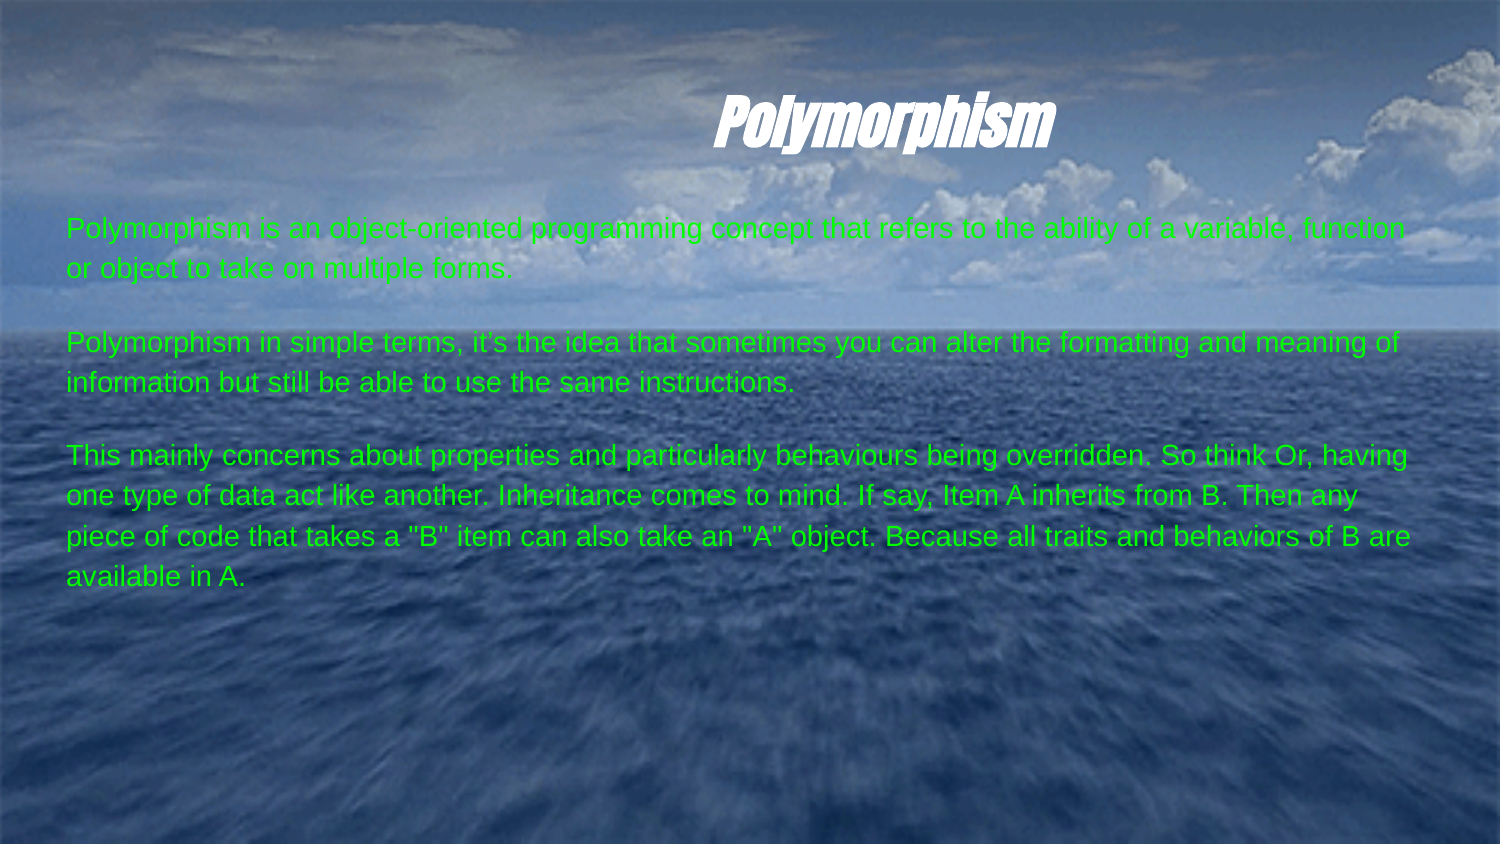

# Polymorphism
Polymorphism is an object-oriented programming concept that refers to the ability of a variable, function or object to take on multiple forms.
Polymorphism in simple terms, it’s the idea that sometimes you can alter the formatting and meaning of information but still be able to use the same instructions.
This mainly concerns about properties and particularly behaviours being overridden. So think Or, having one type of data act like another. Inheritance comes to mind. If say, Item A inherits from B. Then any piece of code that takes a "B" item can also take an "A" object. Because all traits and behaviors of B are available in A.